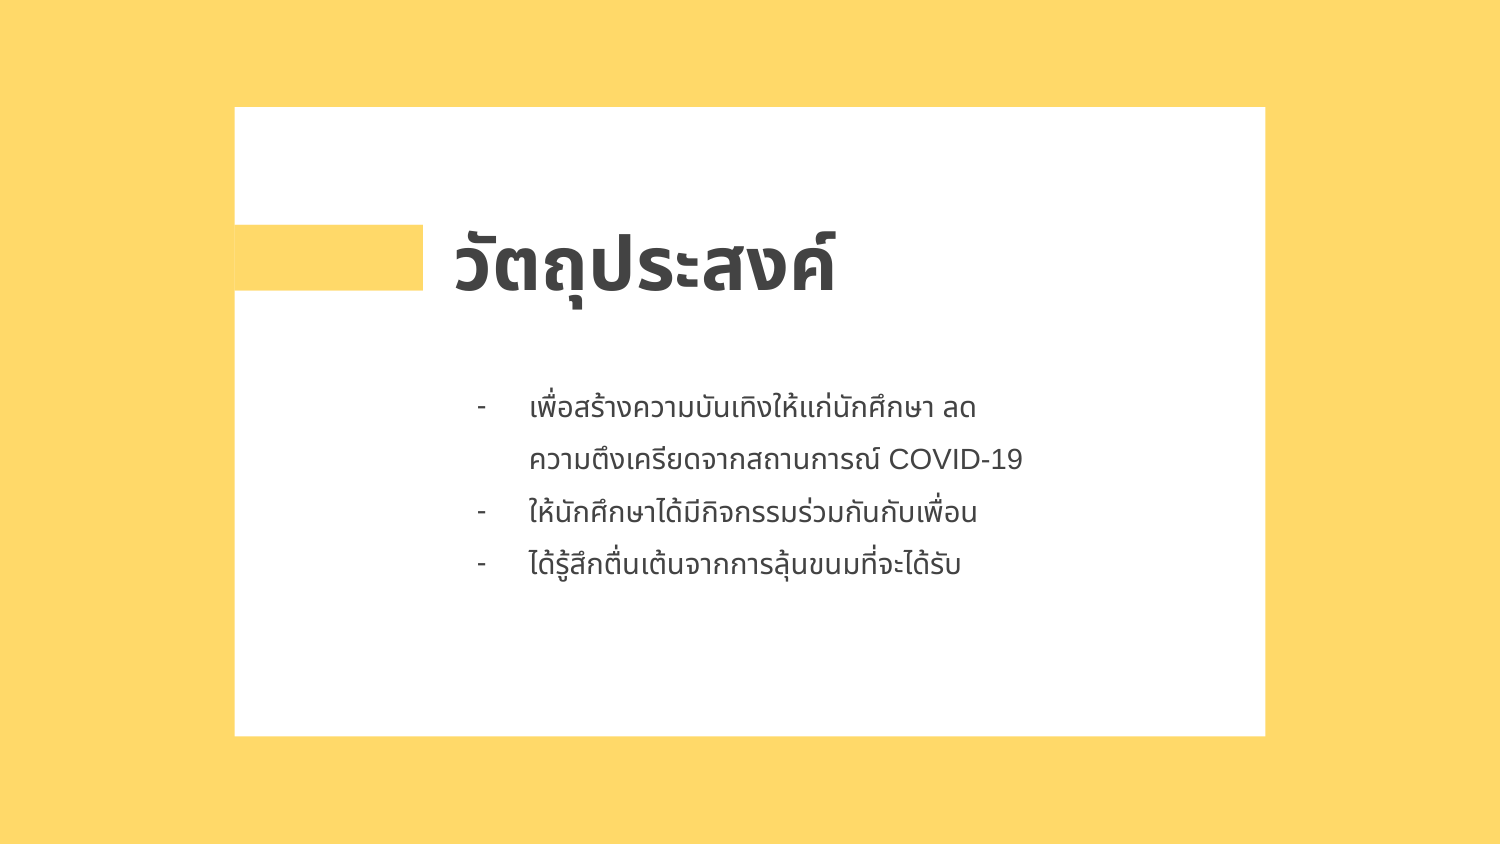

# วัตถุประสงค์

เพื่อสร้างความบันเทิงให้แก่นักศึกษา ลดความตึงเครียดจากสถานการณ์ COVID-19
ให้นักศึกษาได้มีกิจกรรมร่วมกันกับเพื่อน
ได้รู้สึกตื่นเต้นจากการลุ้นขนมที่จะได้รับ